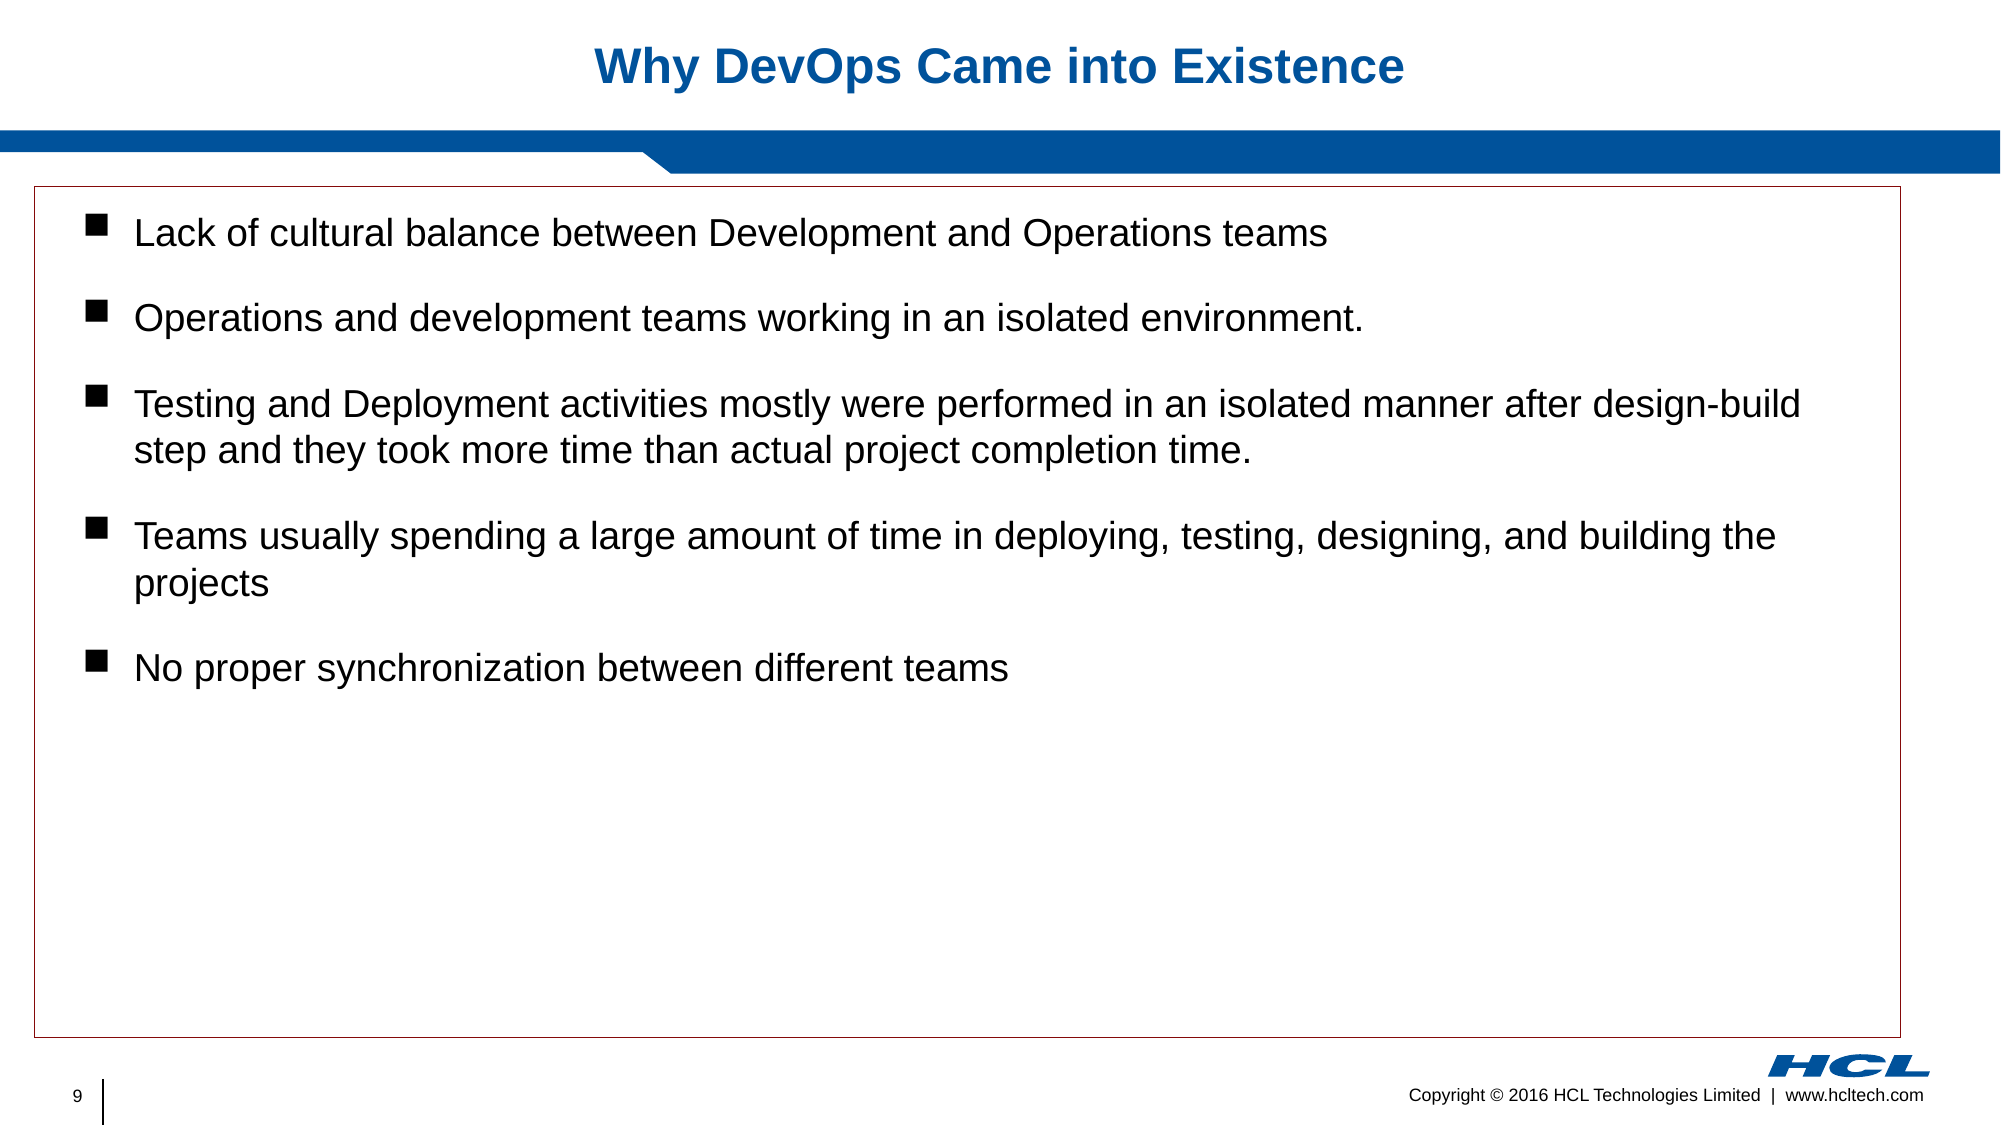

# Why DevOps Came into Existence

Lack of cultural balance between Development and Operations teams
Operations and development teams working in an isolated environment.
Testing and Deployment activities mostly were performed in an isolated manner after design-build step and they took more time than actual project completion time.
Teams usually spending a large amount of time in deploying, testing, designing, and building the projects
No proper synchronization between different teams